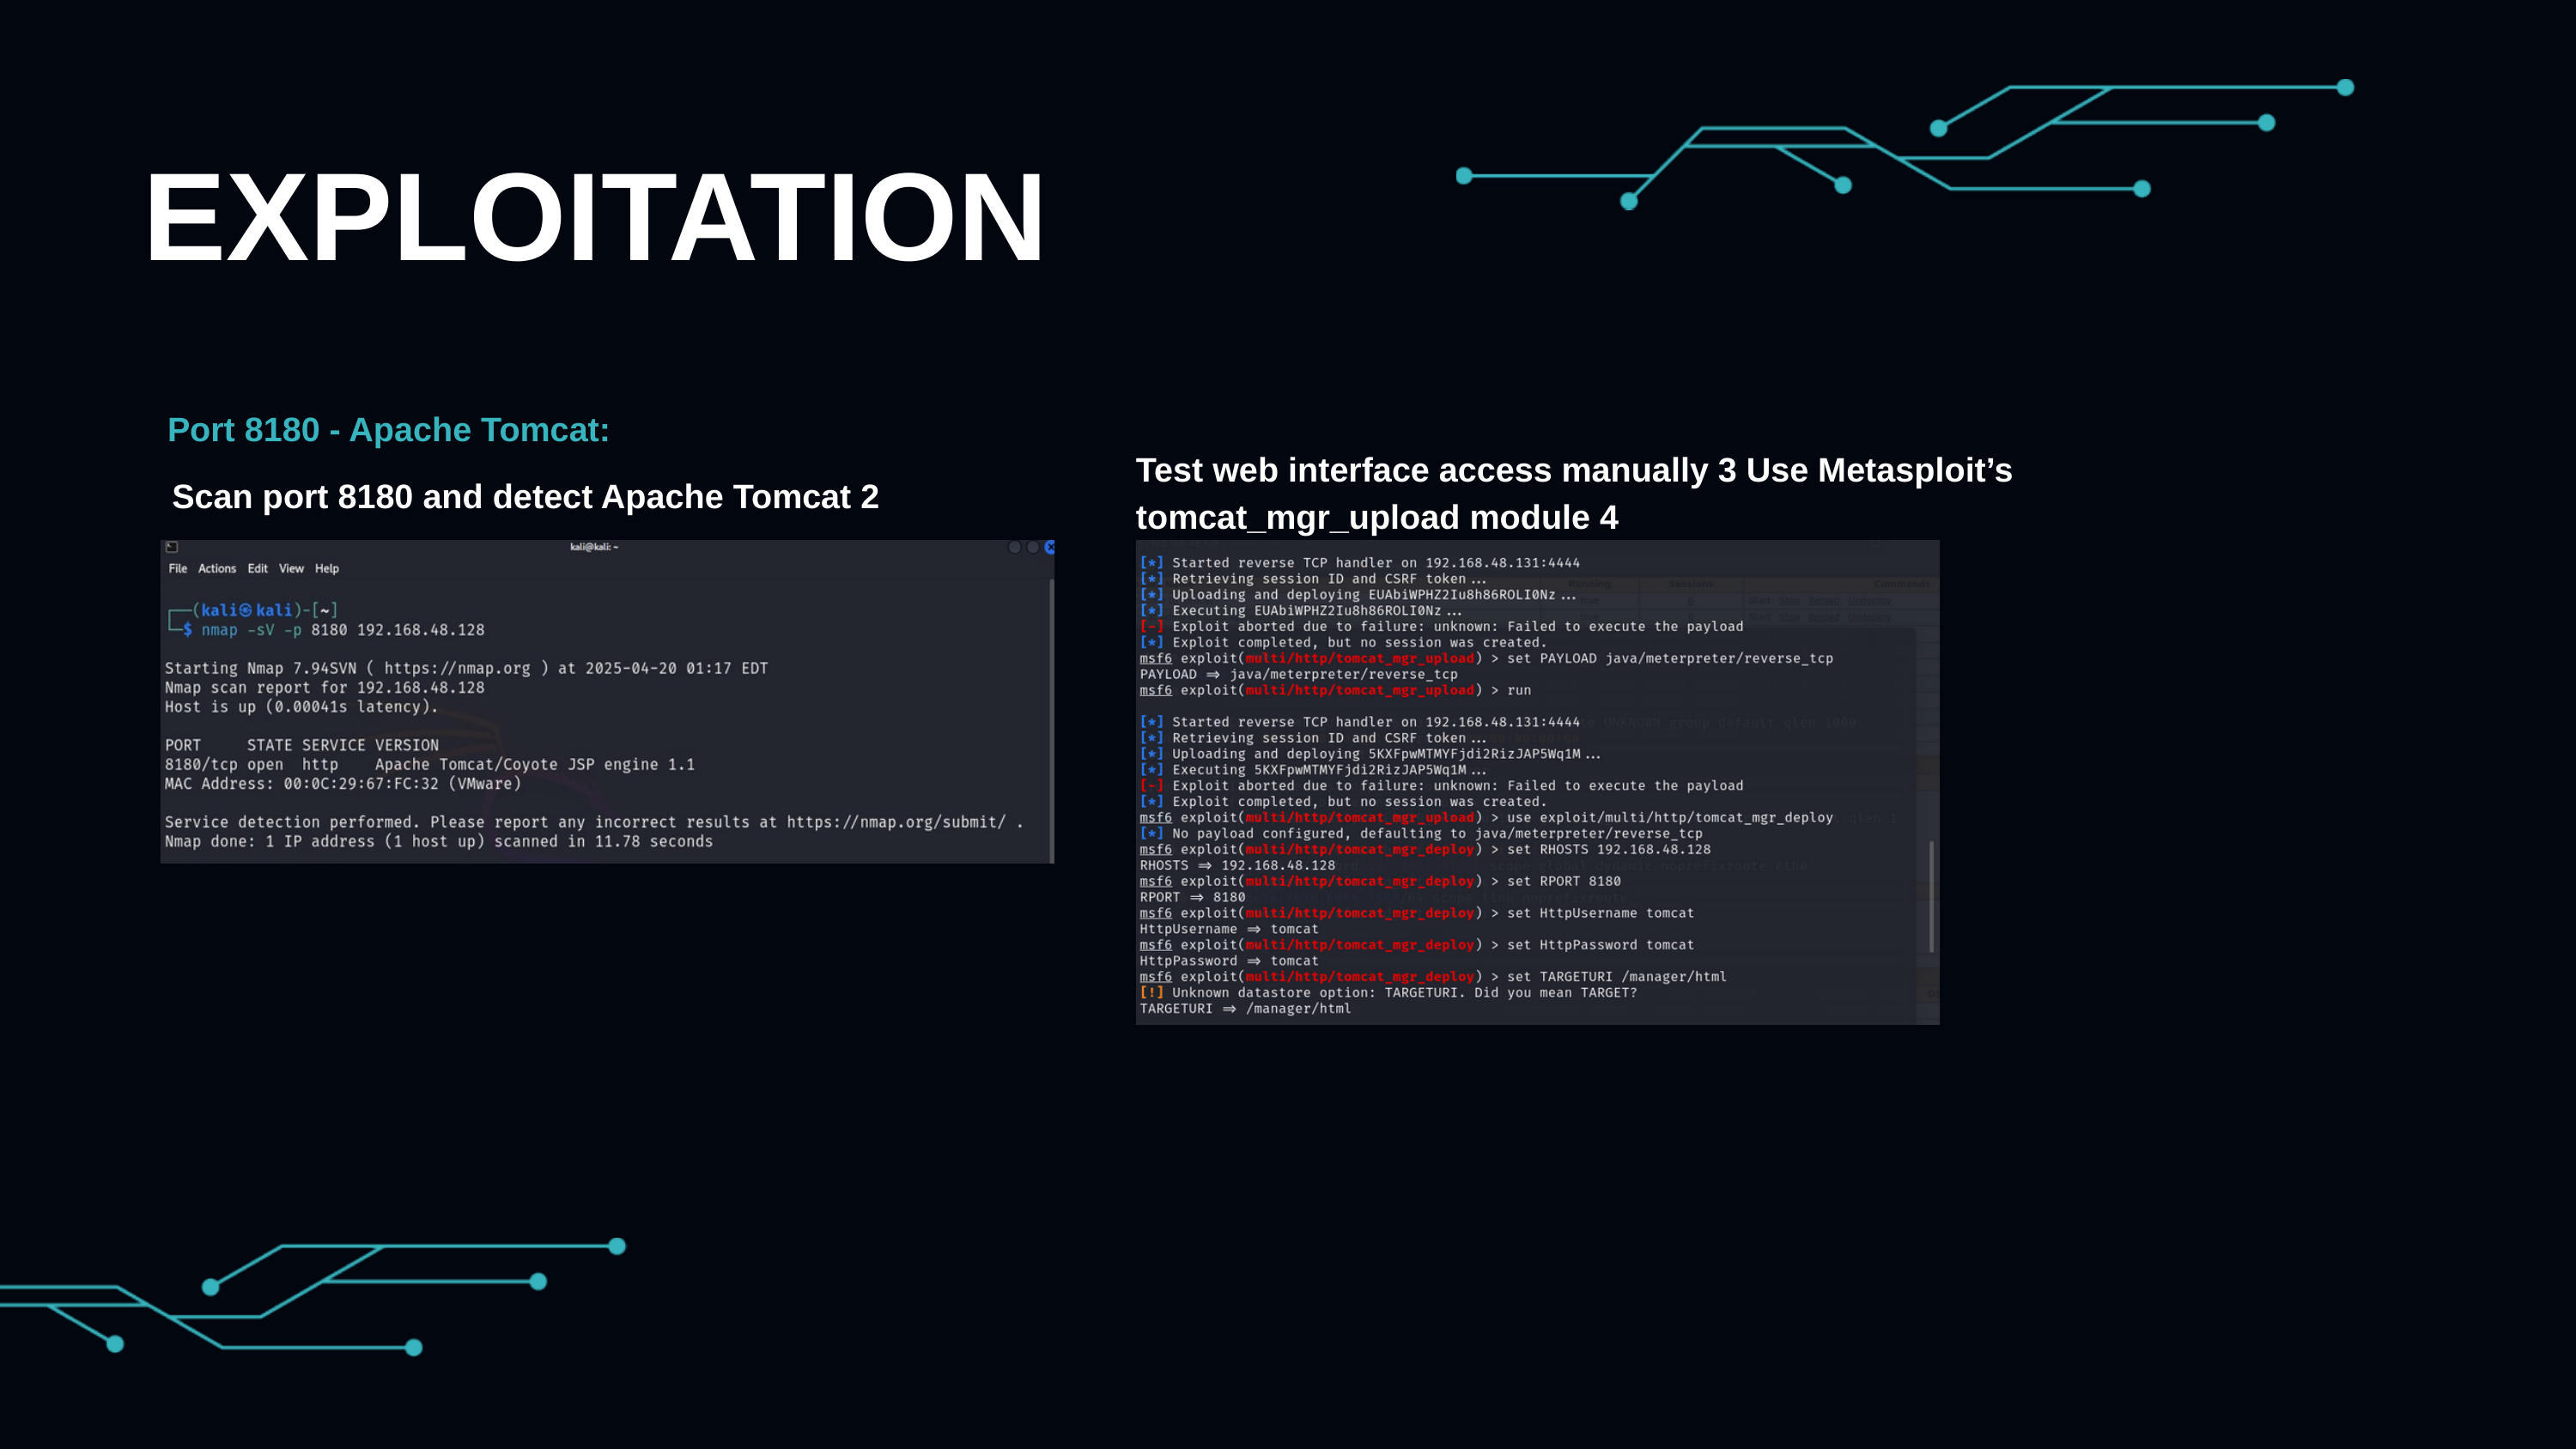

EXPLOITATION
Port 8180 - Apache Tomcat:
Test web interface access manually 3 Use Metasploit’s tomcat_mgr_upload module 4
Scan port 8180 and detect Apache Tomcat 2